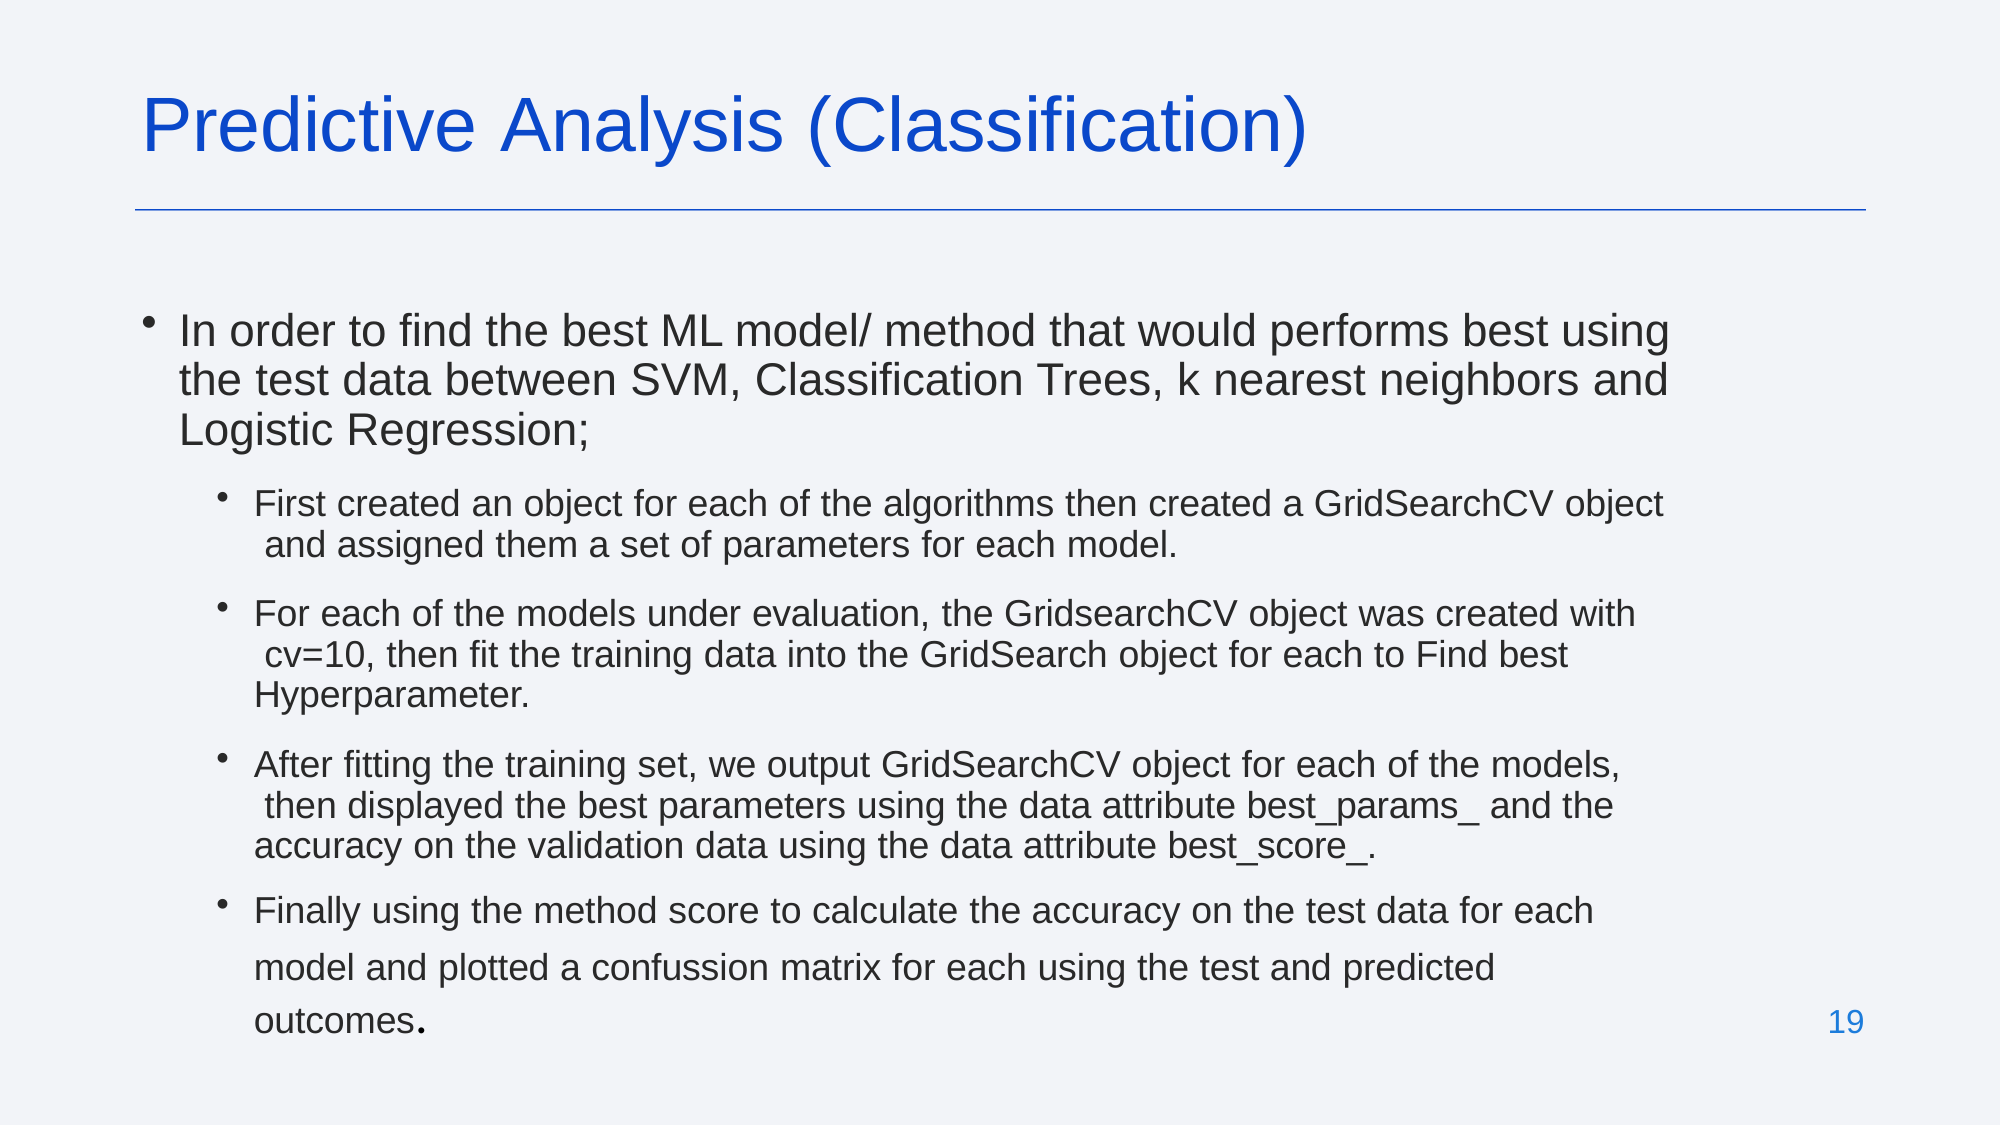

# Predictive Analysis (Classification)
In order to find the best ML model/ method that would performs best using  the test data between SVM, Classification Trees, k nearest neighbors and  Logistic Regression;
First created an object for each of the algorithms then created a GridSearchCV object  and assigned them a set of parameters for each model.
For each of the models under evaluation, the GridsearchCV object was created with  cv=10, then fit the training data into the GridSearch object for each to Find best  Hyperparameter.
After fitting the training set, we output GridSearchCV object for each of the models,  then displayed the best parameters using the data attribute best_params_ and the  accuracy on the validation data using the data attribute best_score_.
Finally using the method score to calculate the accuracy on the test data for each
model and plotted a confussion matrix for each using the test and predicted outcomes.
19